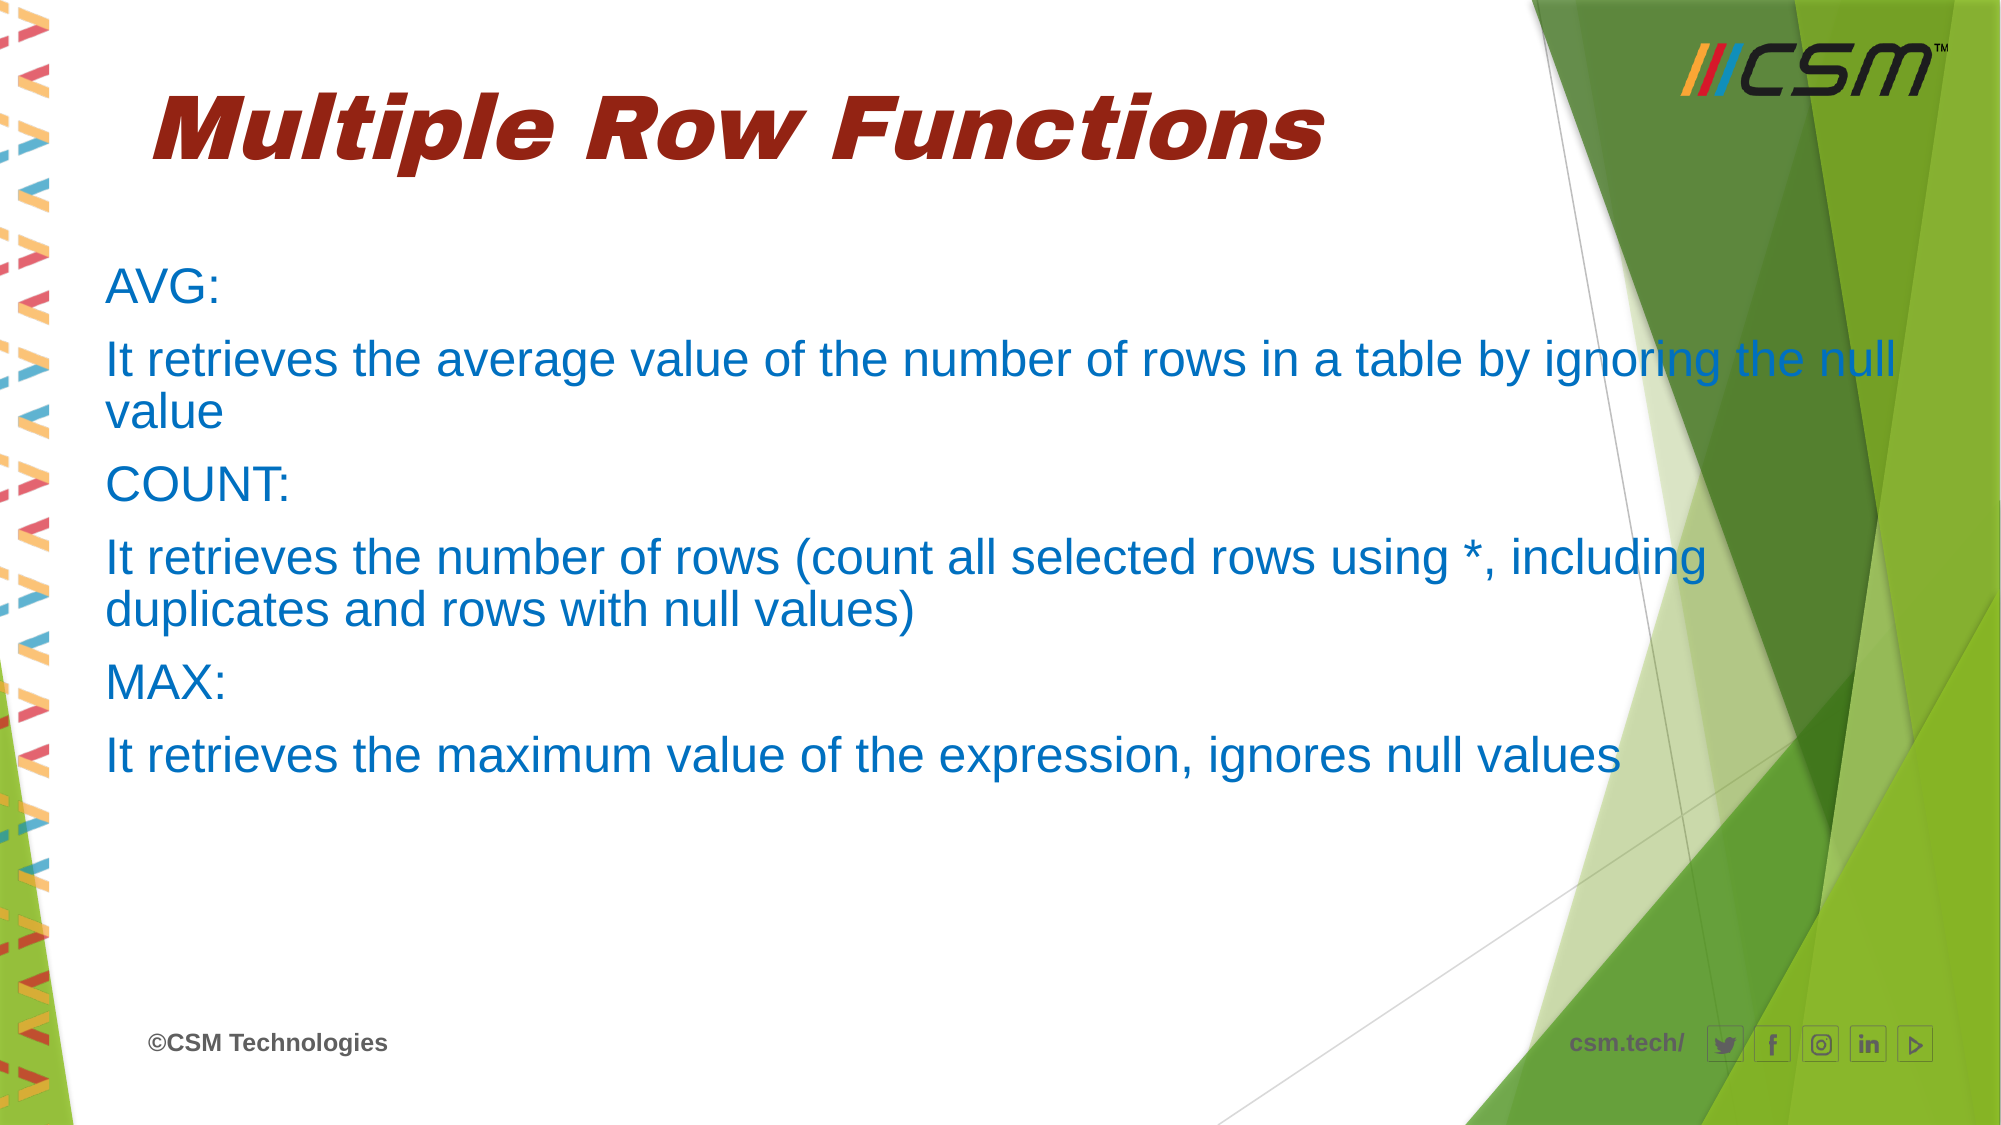

# Multiple Row Functions
AVG:
It retrieves the average value of the number of rows in a table by ignoring the null value
COUNT:
It retrieves the number of rows (count all selected rows using *, including duplicates and rows with null values)
MAX:
It retrieves the maximum value of the expression, ignores null values